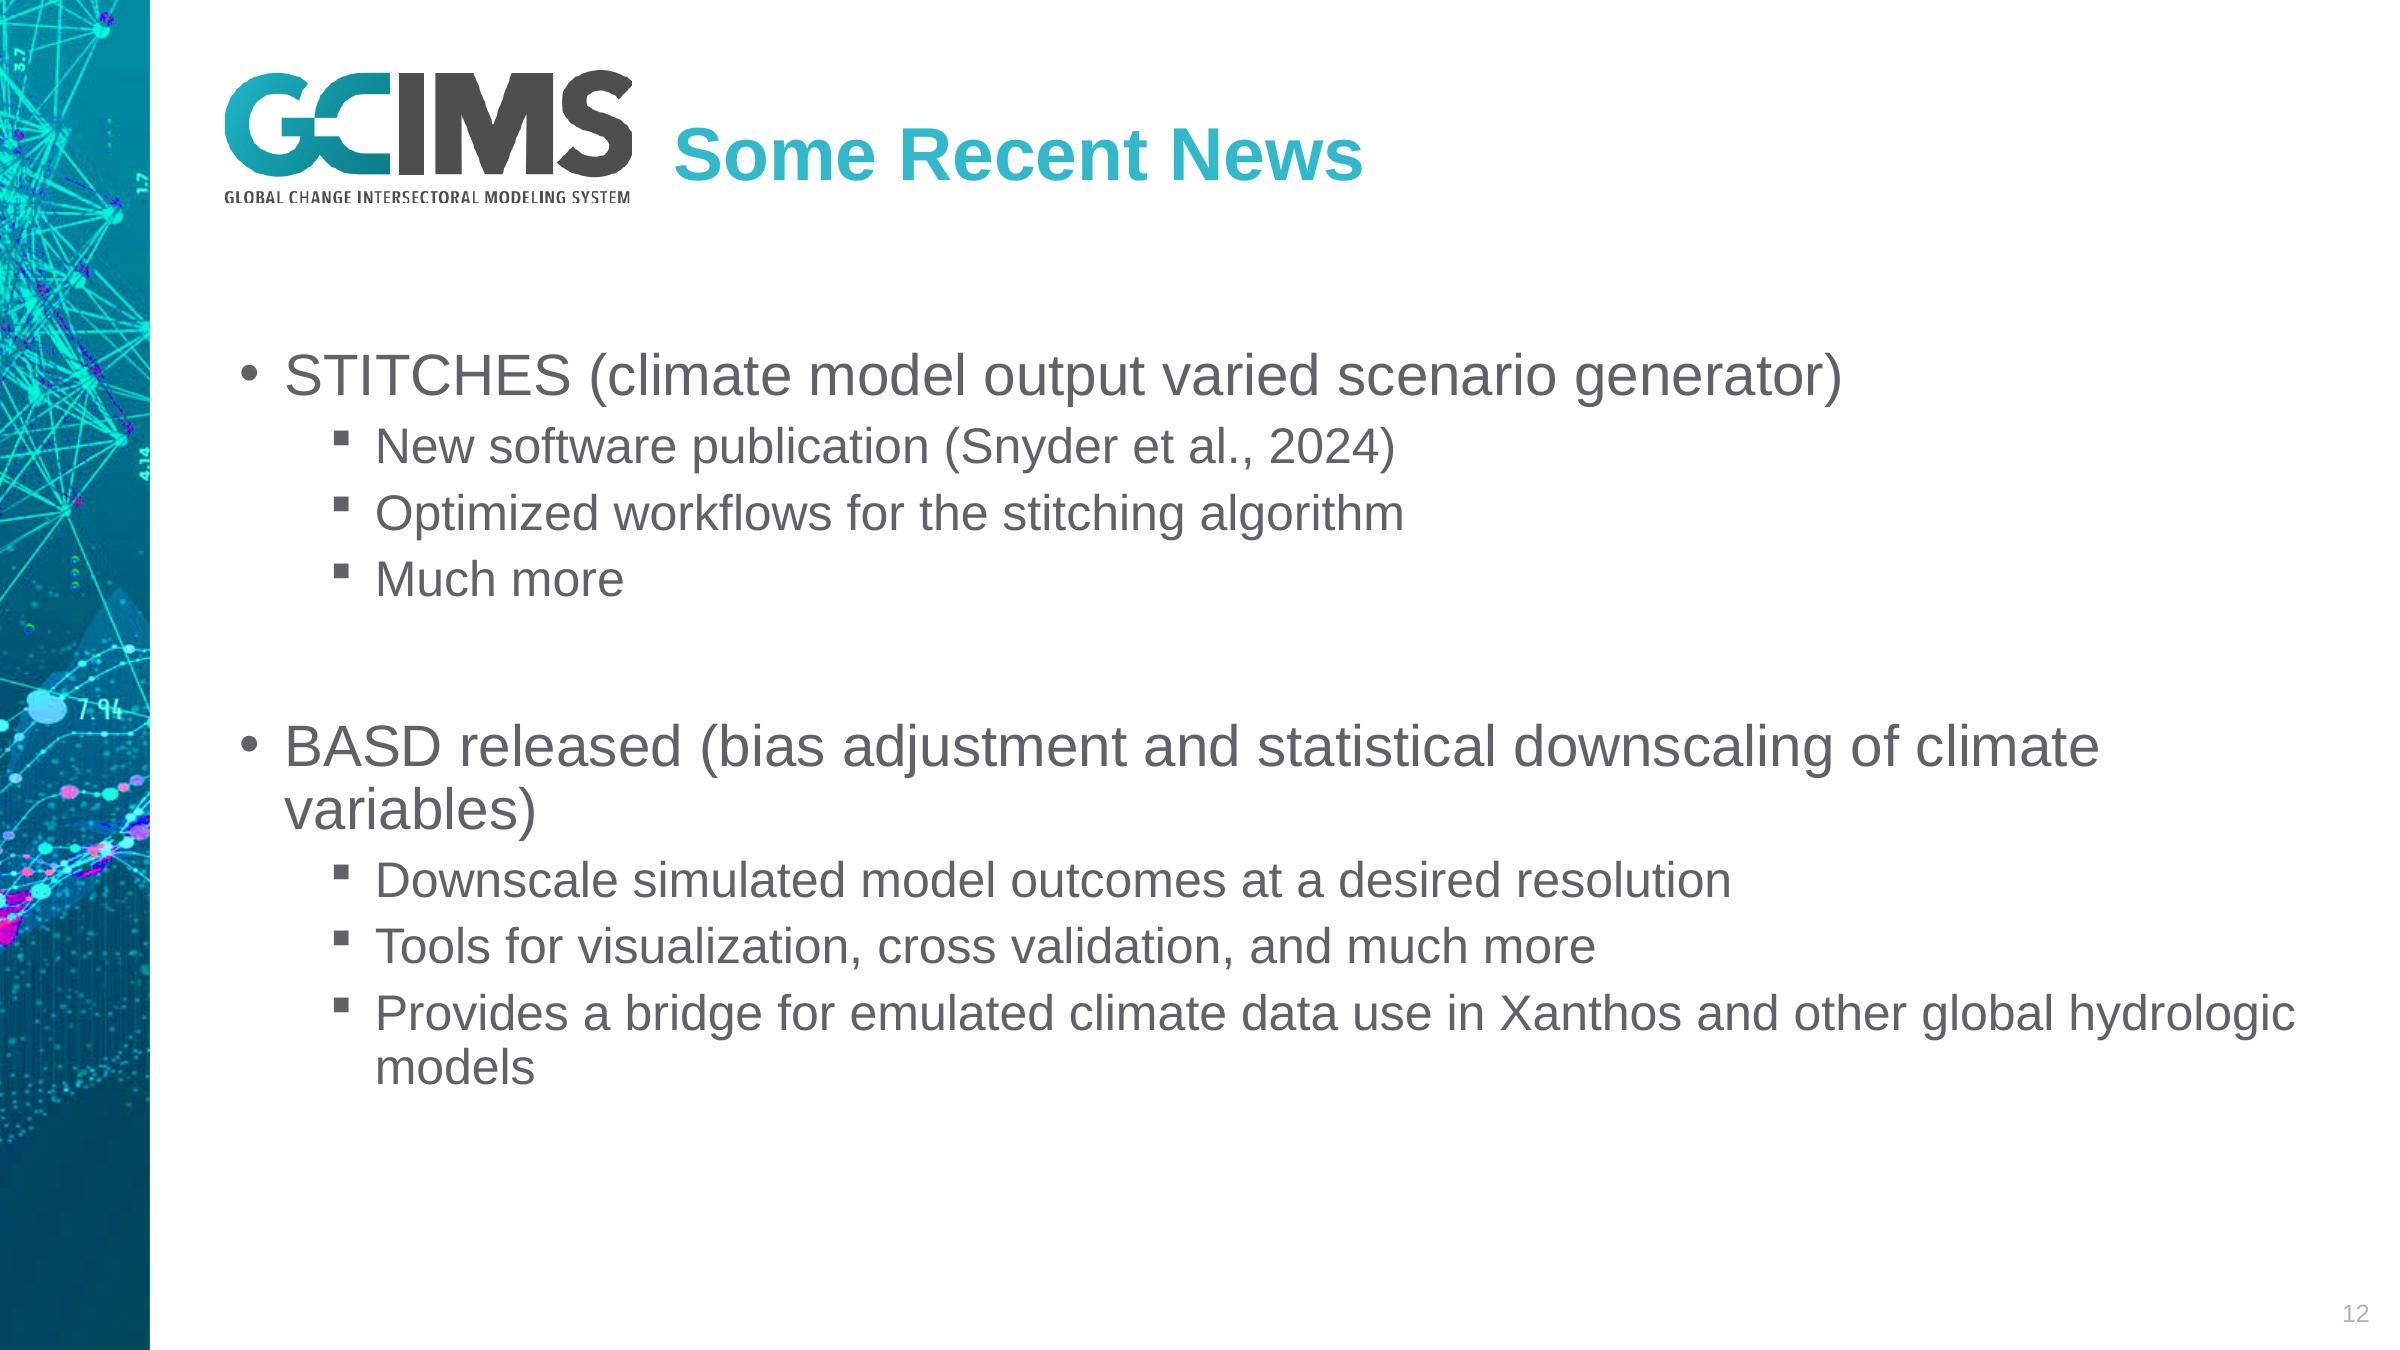

# Some Recent News
STITCHES (climate model output varied scenario generator)
New software publication (Snyder et al., 2024)
Optimized workflows for the stitching algorithm
Much more

BASD released (bias adjustment and statistical downscaling of climate variables)
Downscale simulated model outcomes at a desired resolution
Tools for visualization, cross validation, and much more
Provides a bridge for emulated climate data use in Xanthos and other global hydrologic models
12